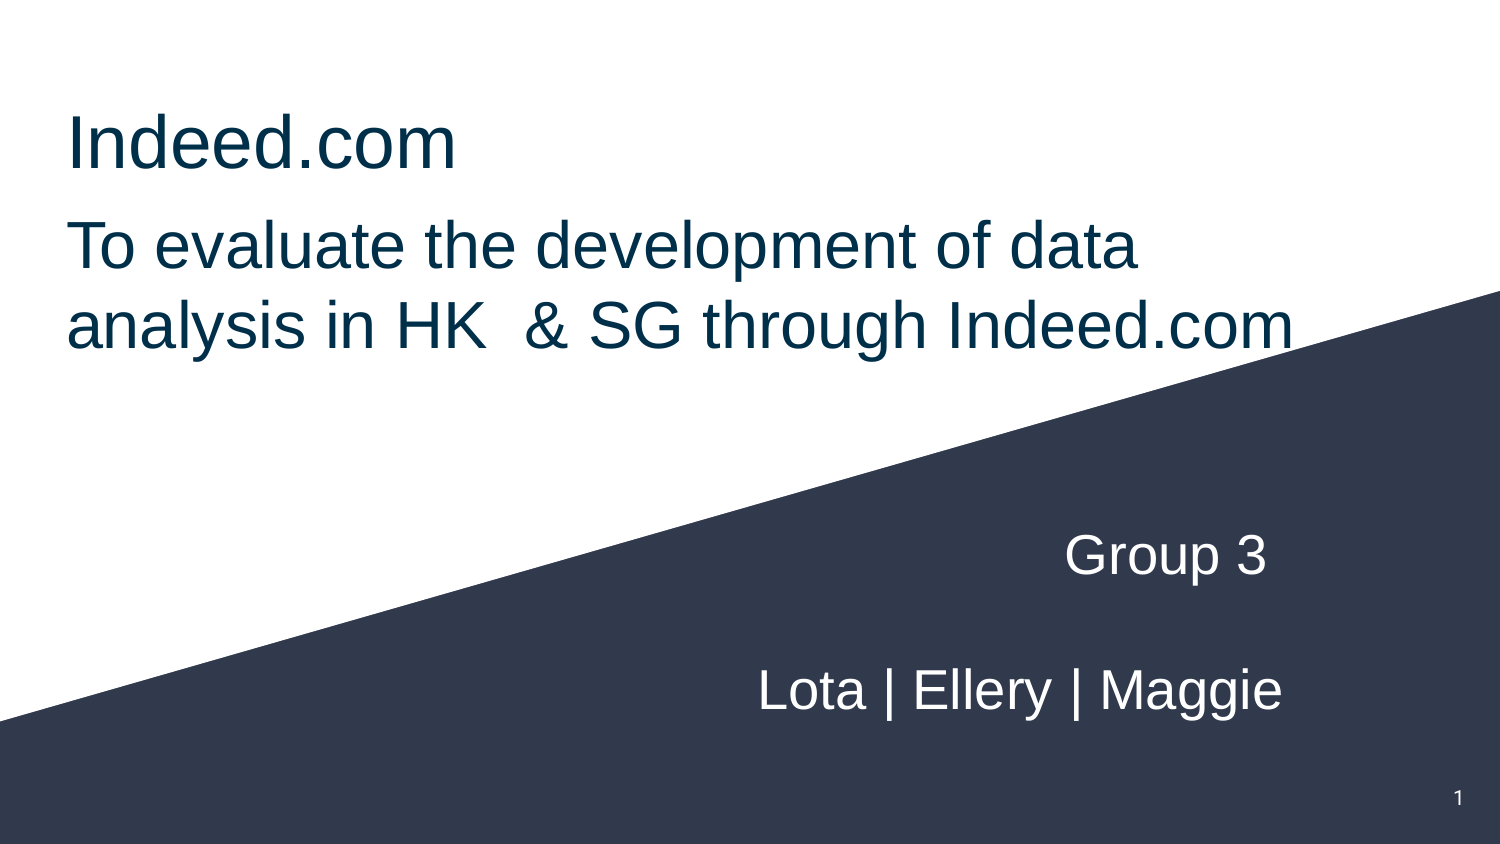

# Indeed.com
To evaluate the development of data analysis in HK  & SG through Indeed.com
Group 3

Lota | Ellery | Maggie

1